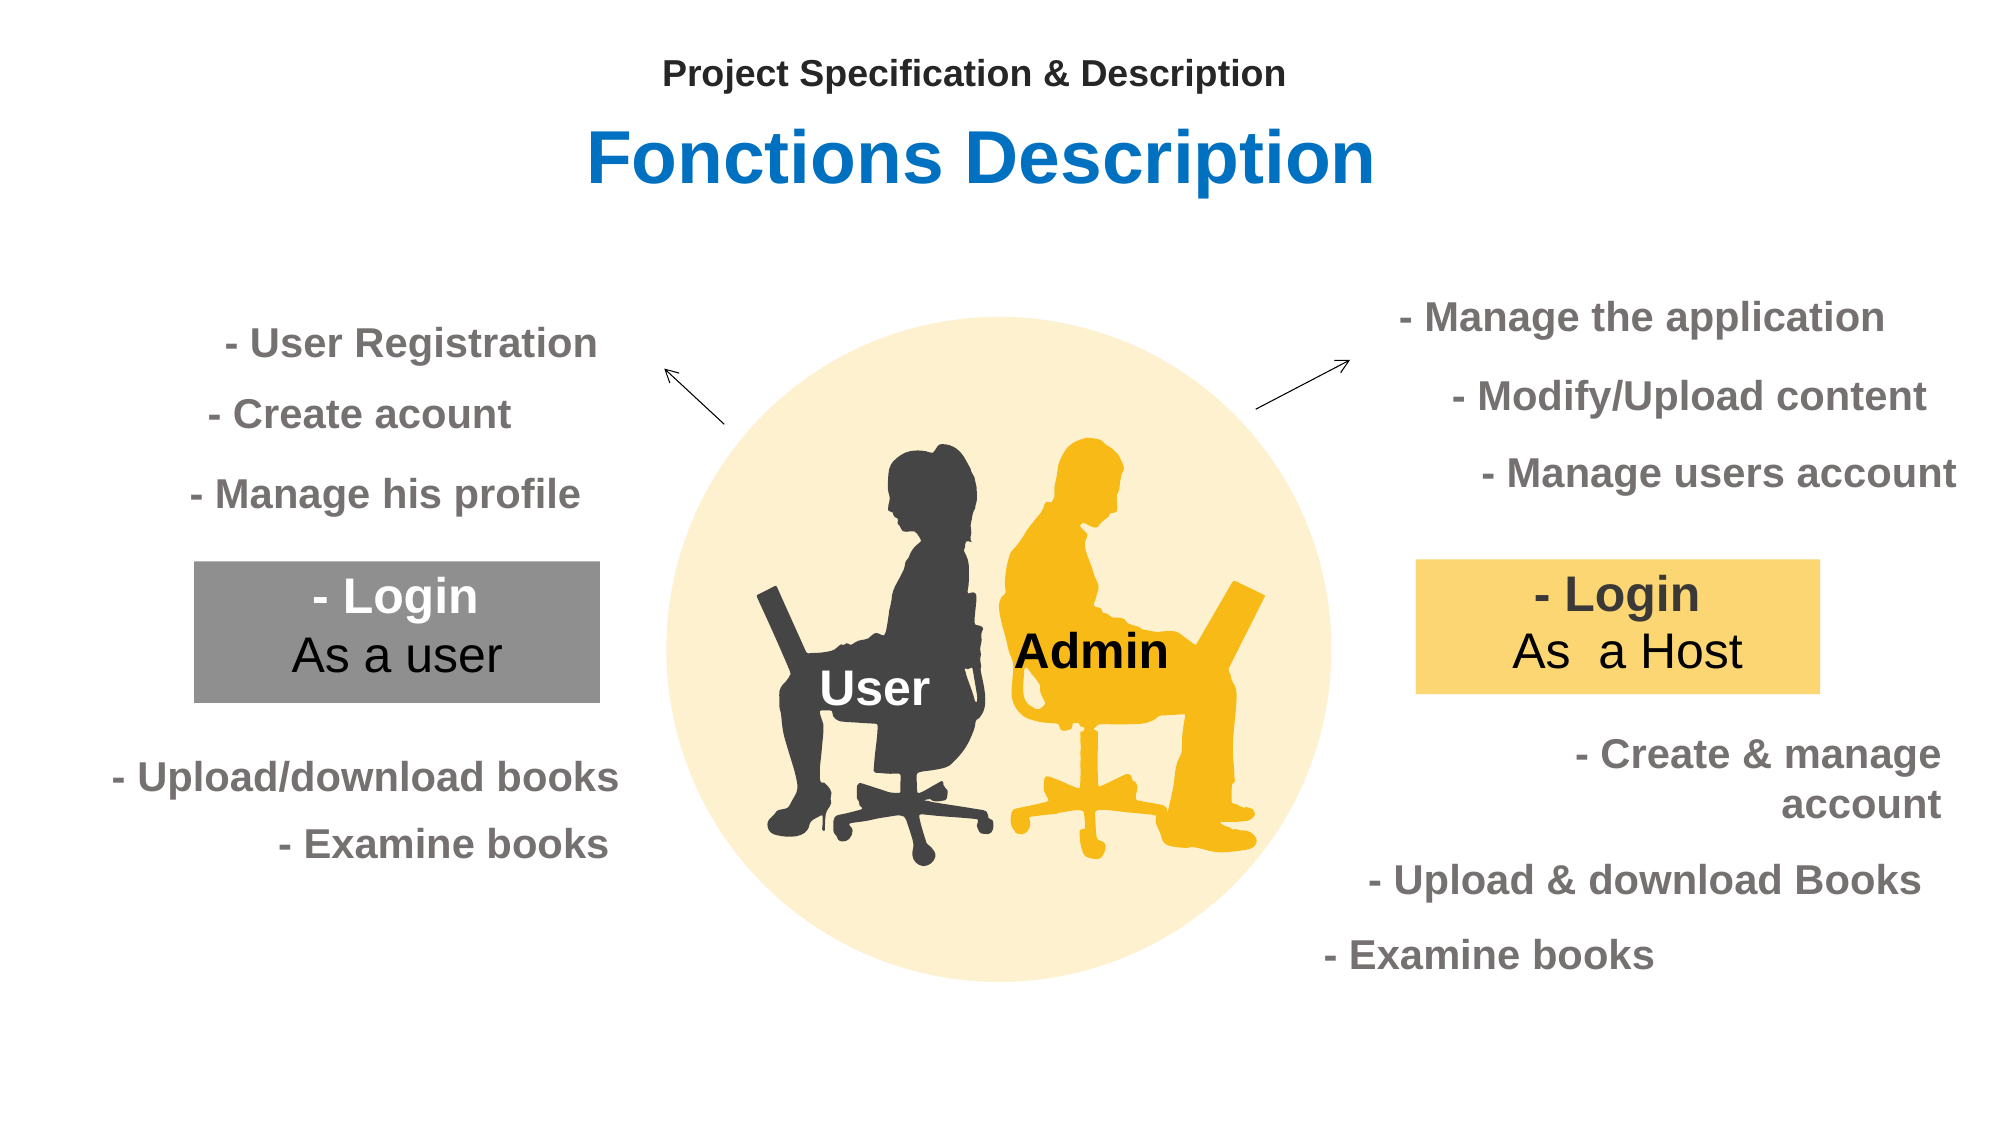

Project Specification & Description
Fonctions Description
- Manage the application
- User Registration

- Modify/Upload content
- Create acount
Admin
- Manage users account

User
- Manage his profile
- Login
As  a Host
- Login
As a user

- Create & manage account
- Upload/download books
- Examine books
- Upload & download Books
- Examine books